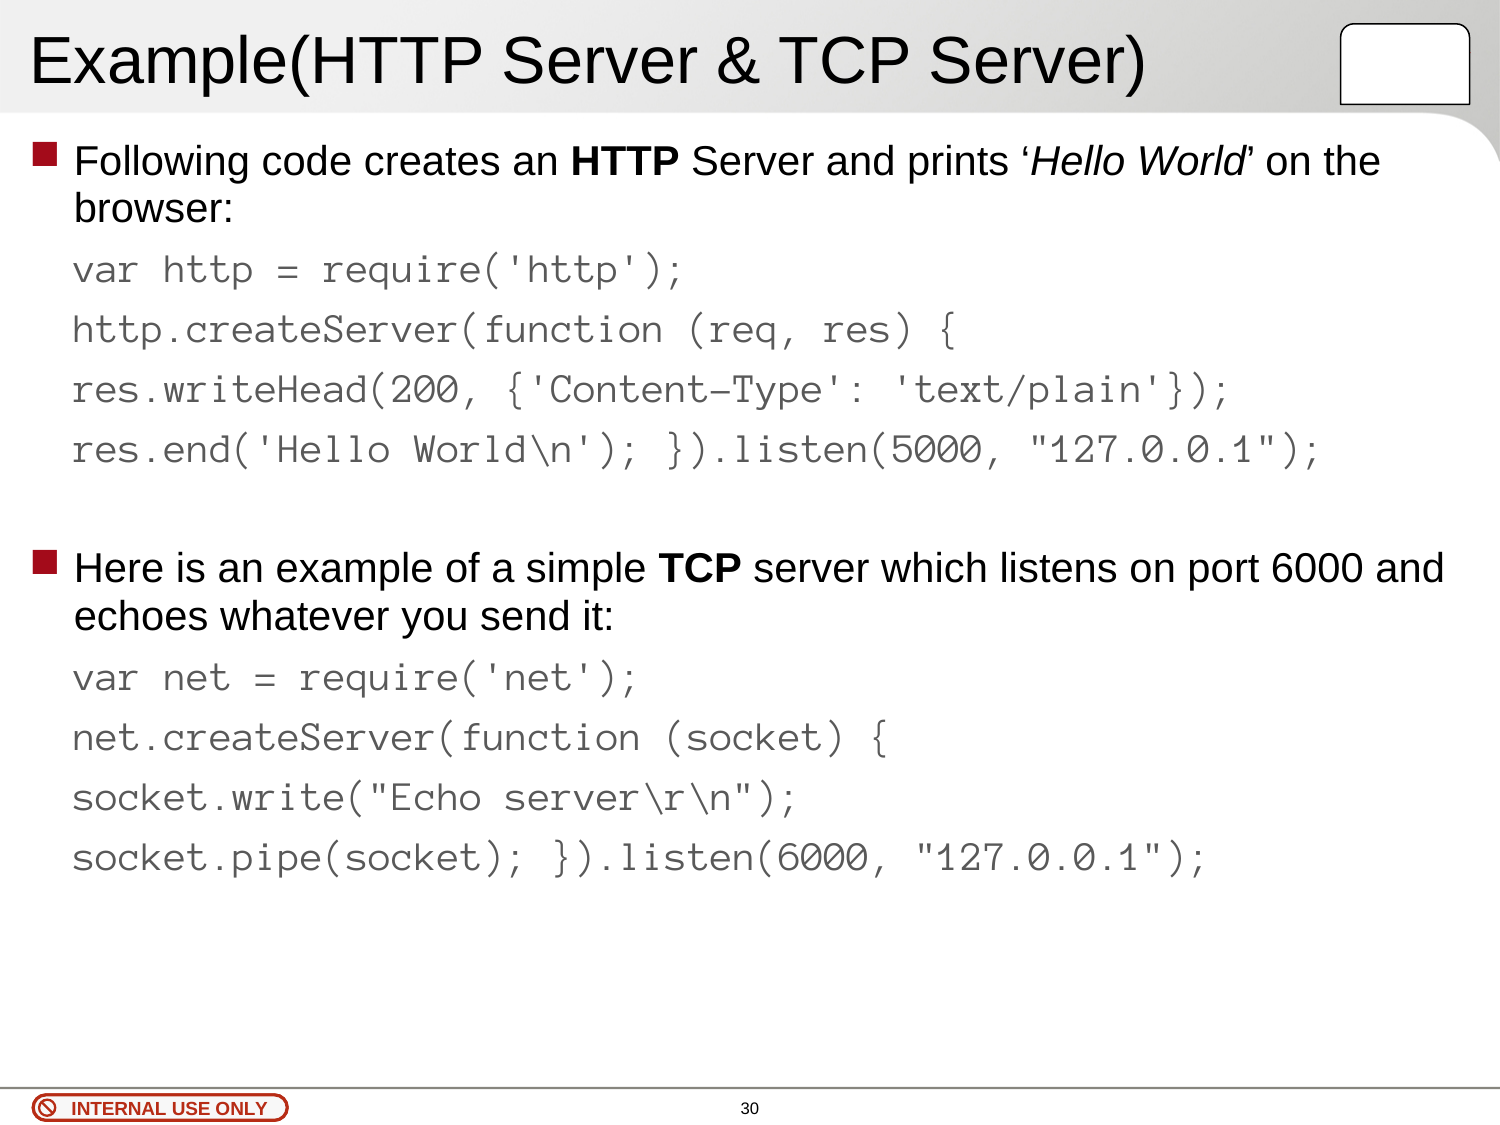

# Example(HTTP Server & TCP Server)
Following code creates an HTTP Server and prints ‘Hello World’ on the browser:
	var http = require('http');
	http.createServer(function (req, res) {
	res.writeHead(200, {'Content-Type': 'text/plain'});
	res.end('Hello World\n'); }).listen(5000, "127.0.0.1");

Here is an example of a simple TCP server which listens on port 6000 and echoes whatever you send it:
	var net = require('net');
	net.createServer(function (socket) {
	socket.write("Echo server\r\n");
	socket.pipe(socket); }).listen(6000, "127.0.0.1");